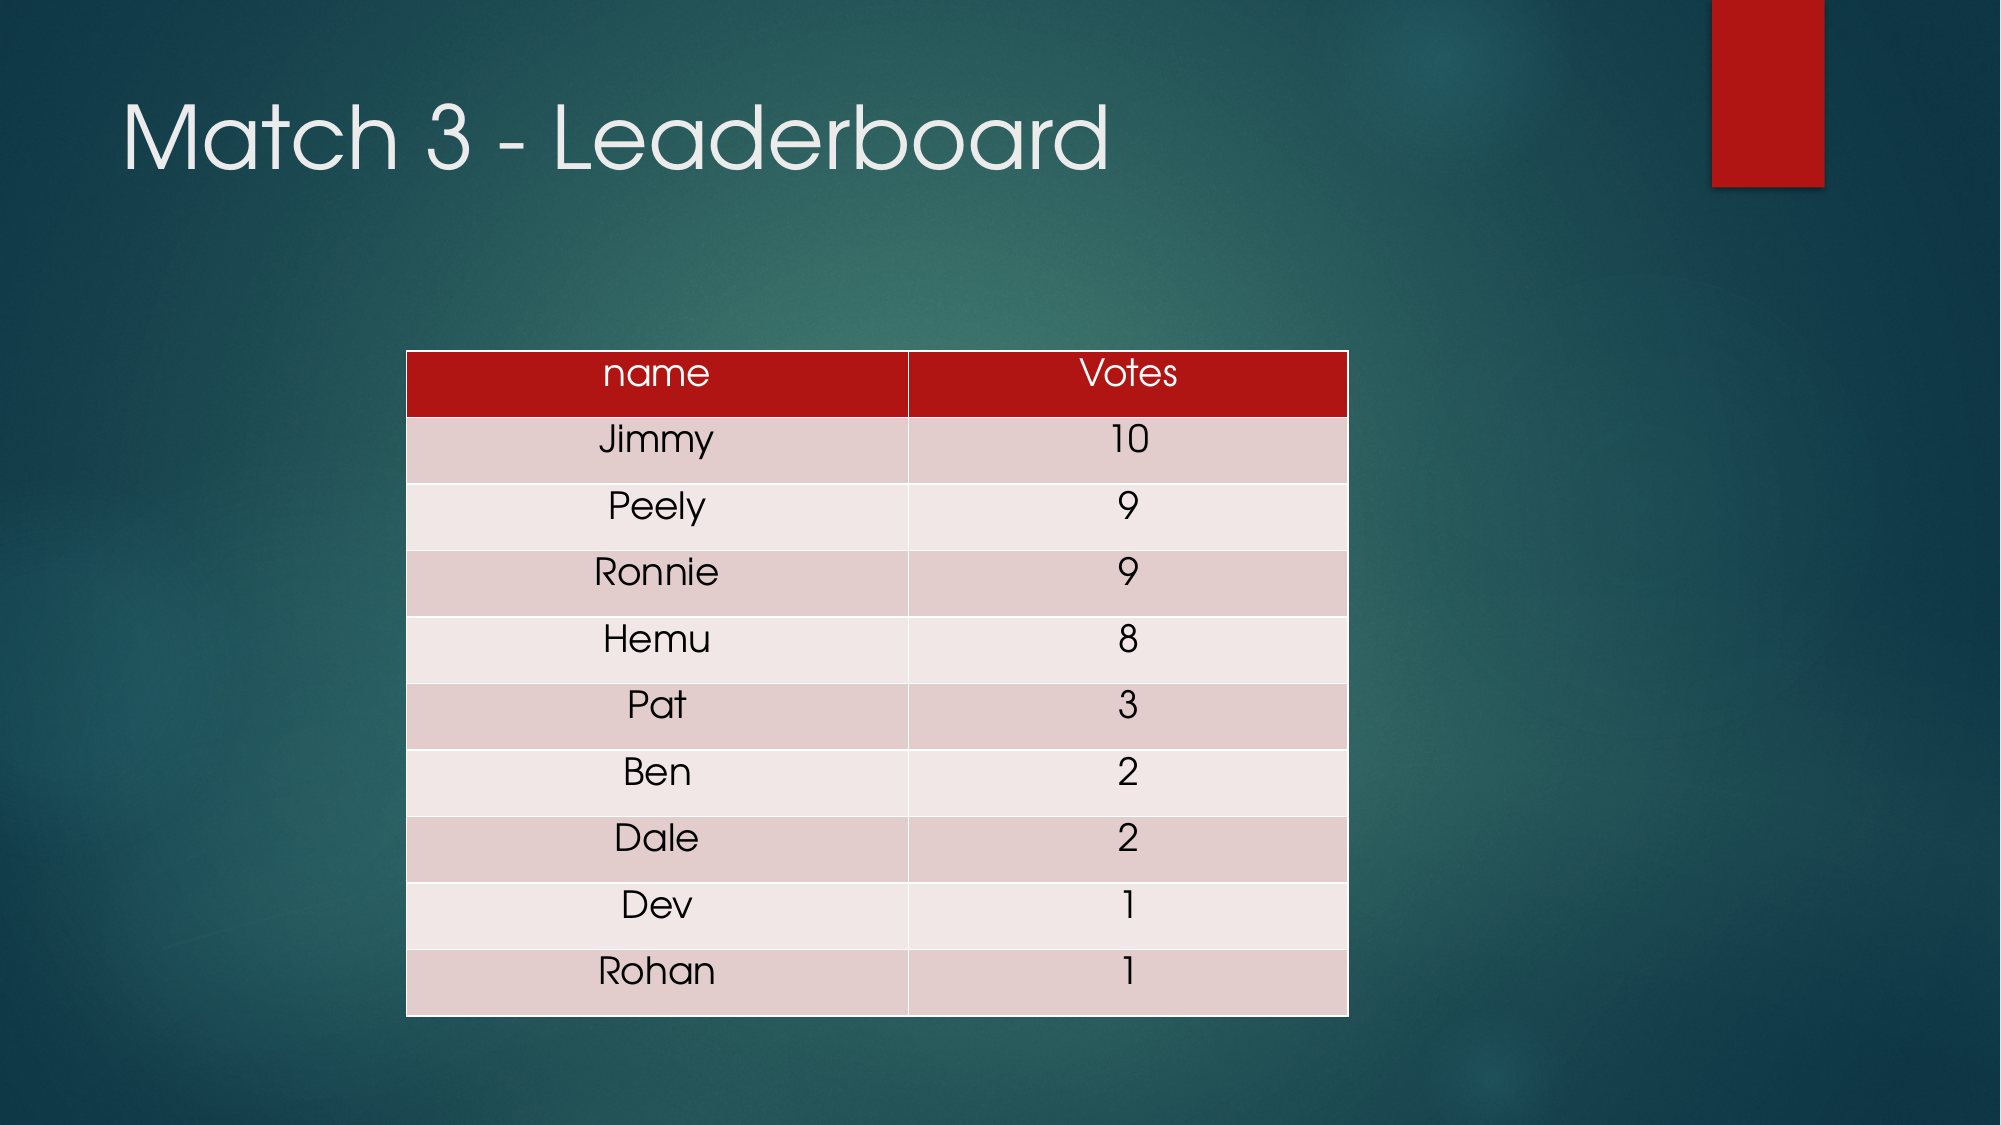

# Match 3 - Leaderboard
| name | Votes |
| --- | --- |
| Jimmy | 10 |
| Peely | 9 |
| Ronnie | 9 |
| Hemu | 8 |
| Pat | 3 |
| Ben | 2 |
| Dale | 2 |
| Dev | 1 |
| Rohan | 1 |